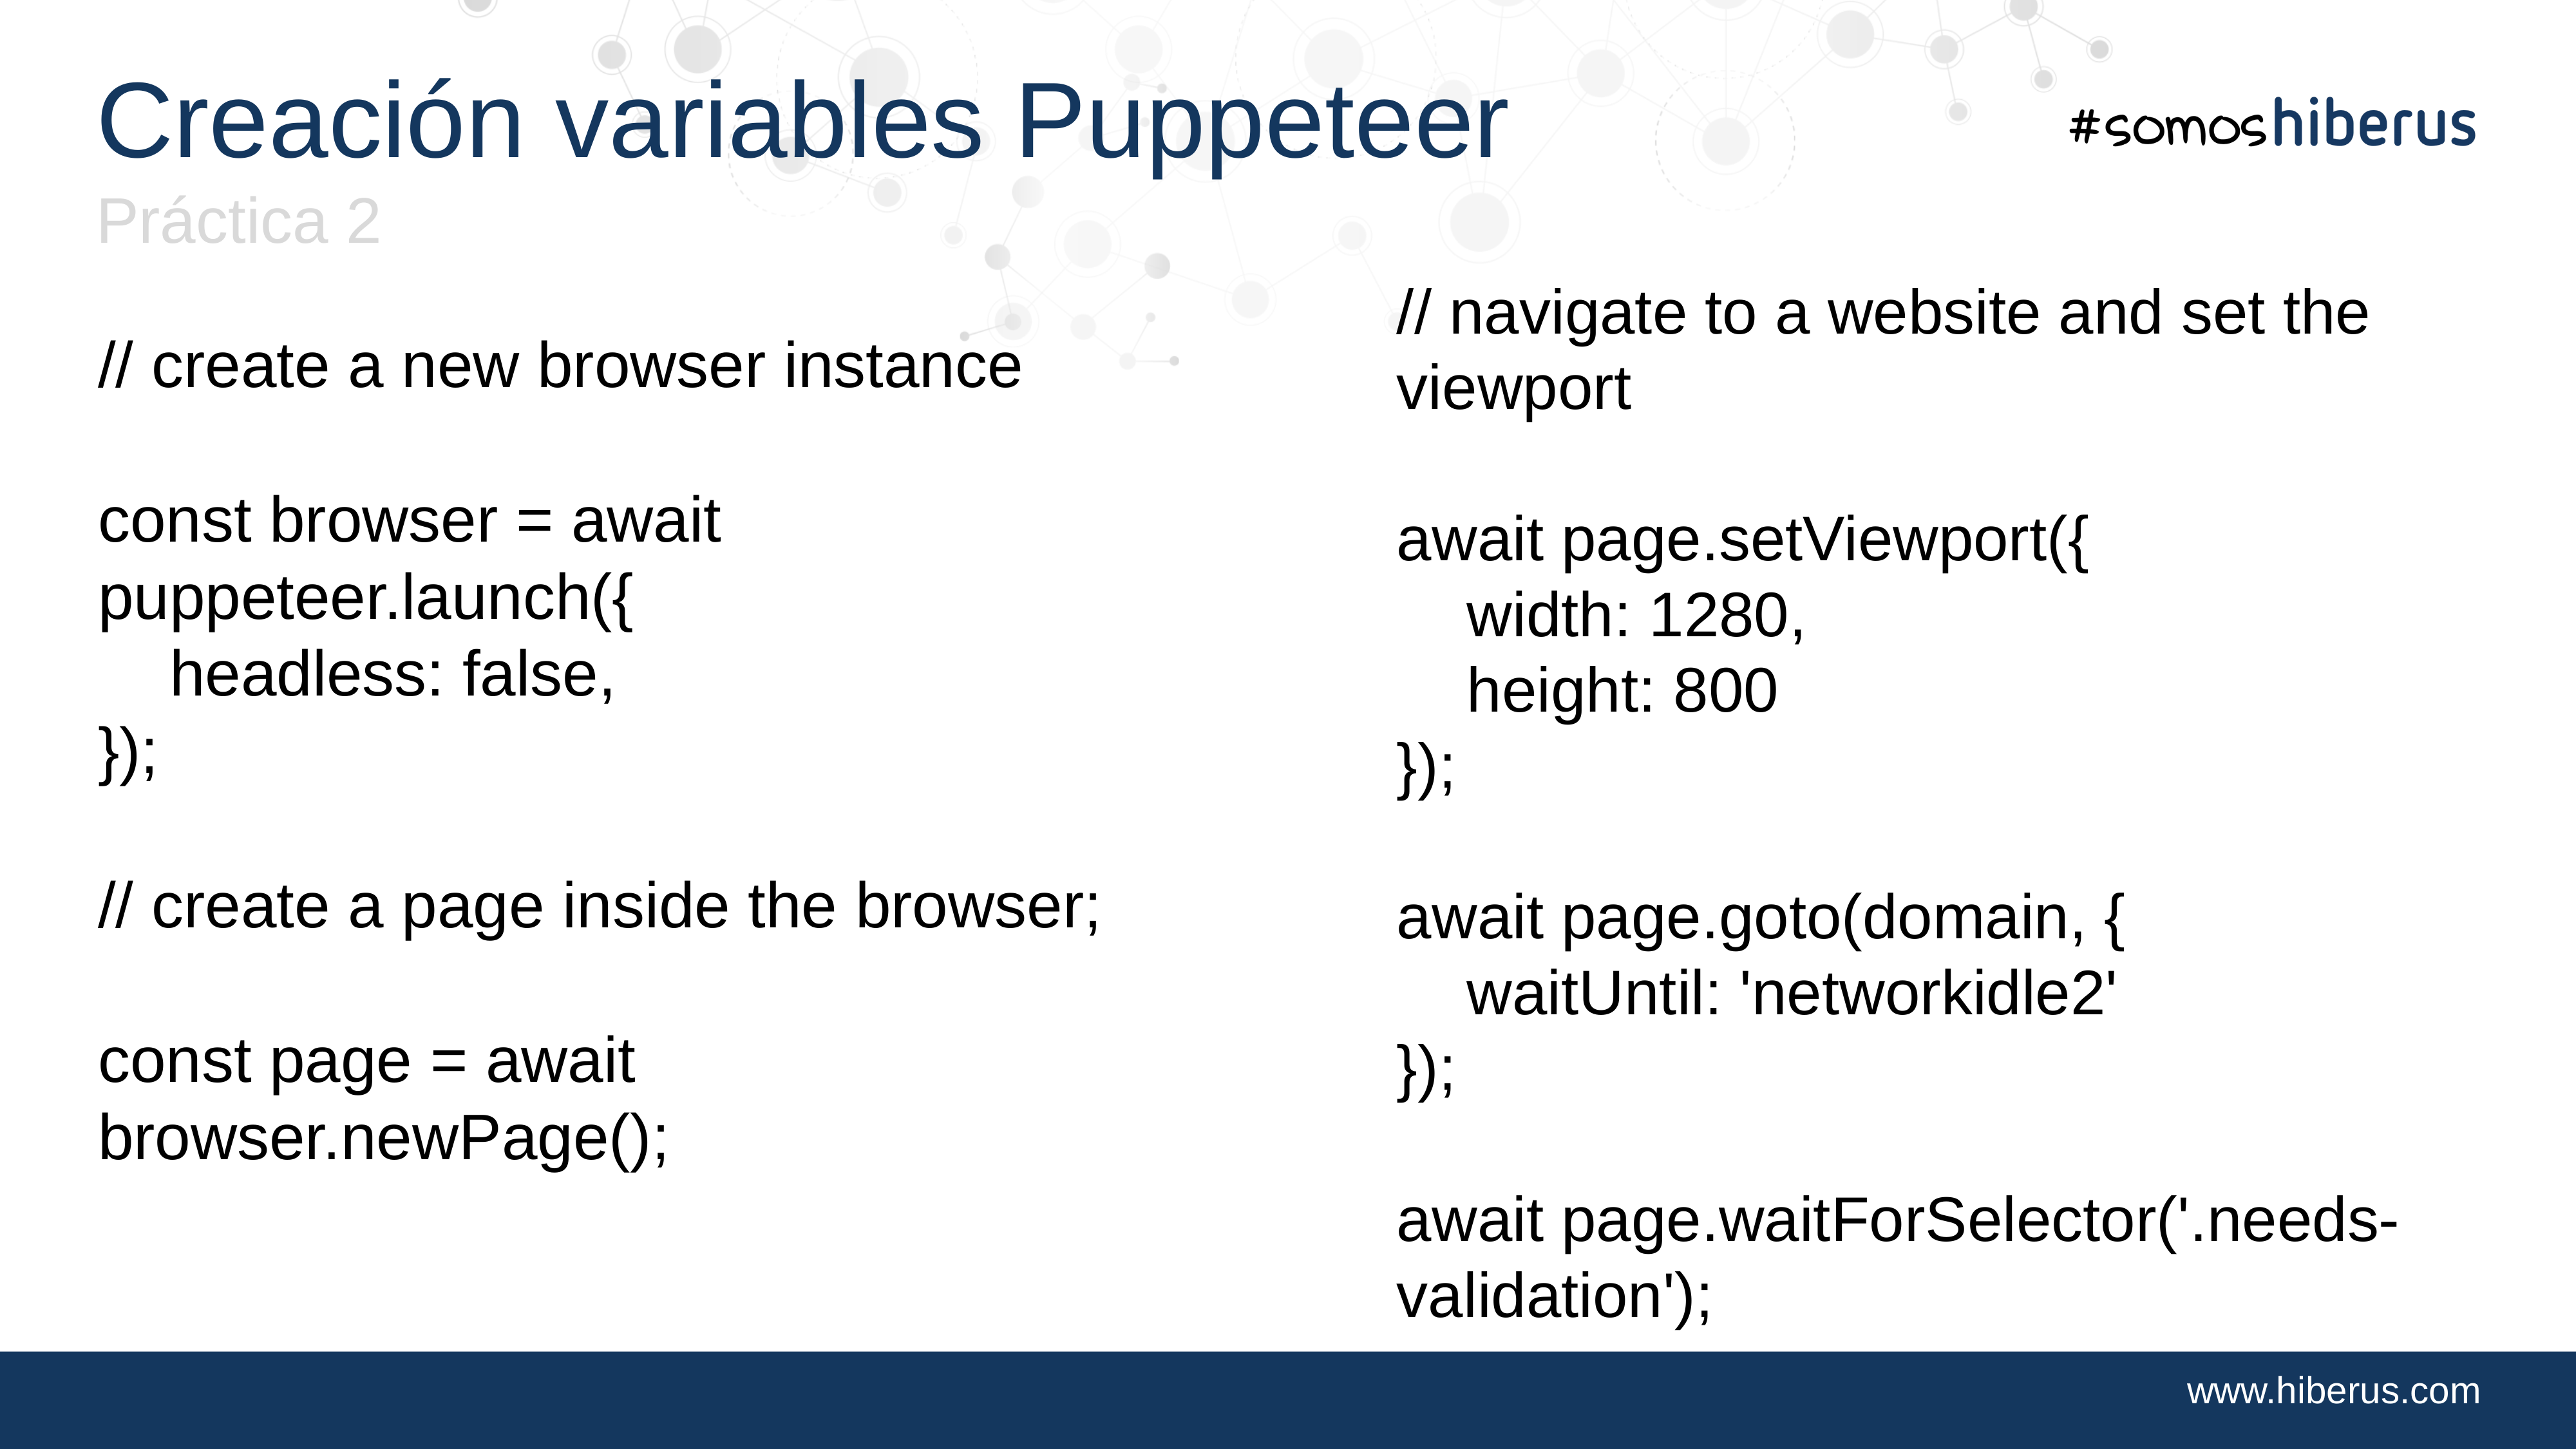

Creación variables Puppeteer
Práctica 2
// navigate to a website and set the viewport

await page.setViewport({
    width: 1280,
    height: 800
});
await page.goto(domain, {
    waitUntil: 'networkidle2'
});

await page.waitForSelector('.needs-validation');

// create a new browser instance

const browser = await puppeteer.launch({
    headless: false,
});

// create a page inside the browser;

const page = await browser.newPage();